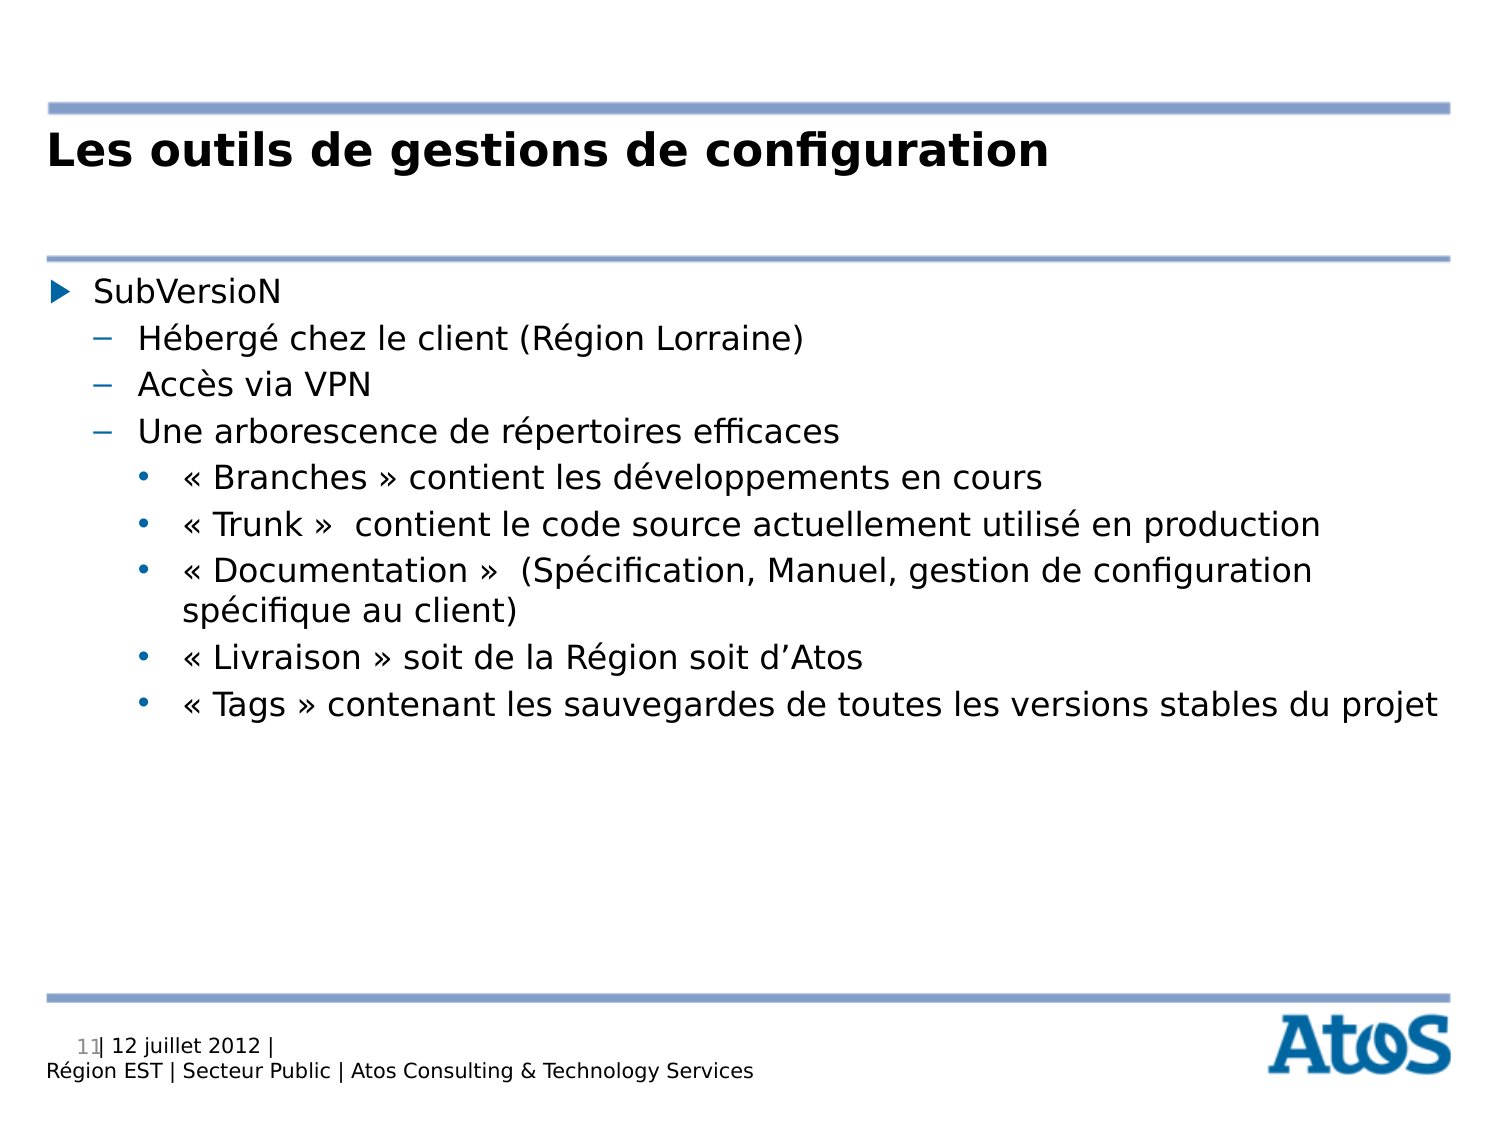

# Les outils de gestions de configuration
SubVersioN
Hébergé chez le client (Région Lorraine)
Accès via VPN
Une arborescence de répertoires efficaces
« Branches » contient les développements en cours
« Trunk »  contient le code source actuellement utilisé en production
« Documentation »  (Spécification, Manuel, gestion de configuration spécifique au client)
« Livraison » soit de la Région soit d’Atos
« Tags » contenant les sauvegardes de toutes les versions stables du projet